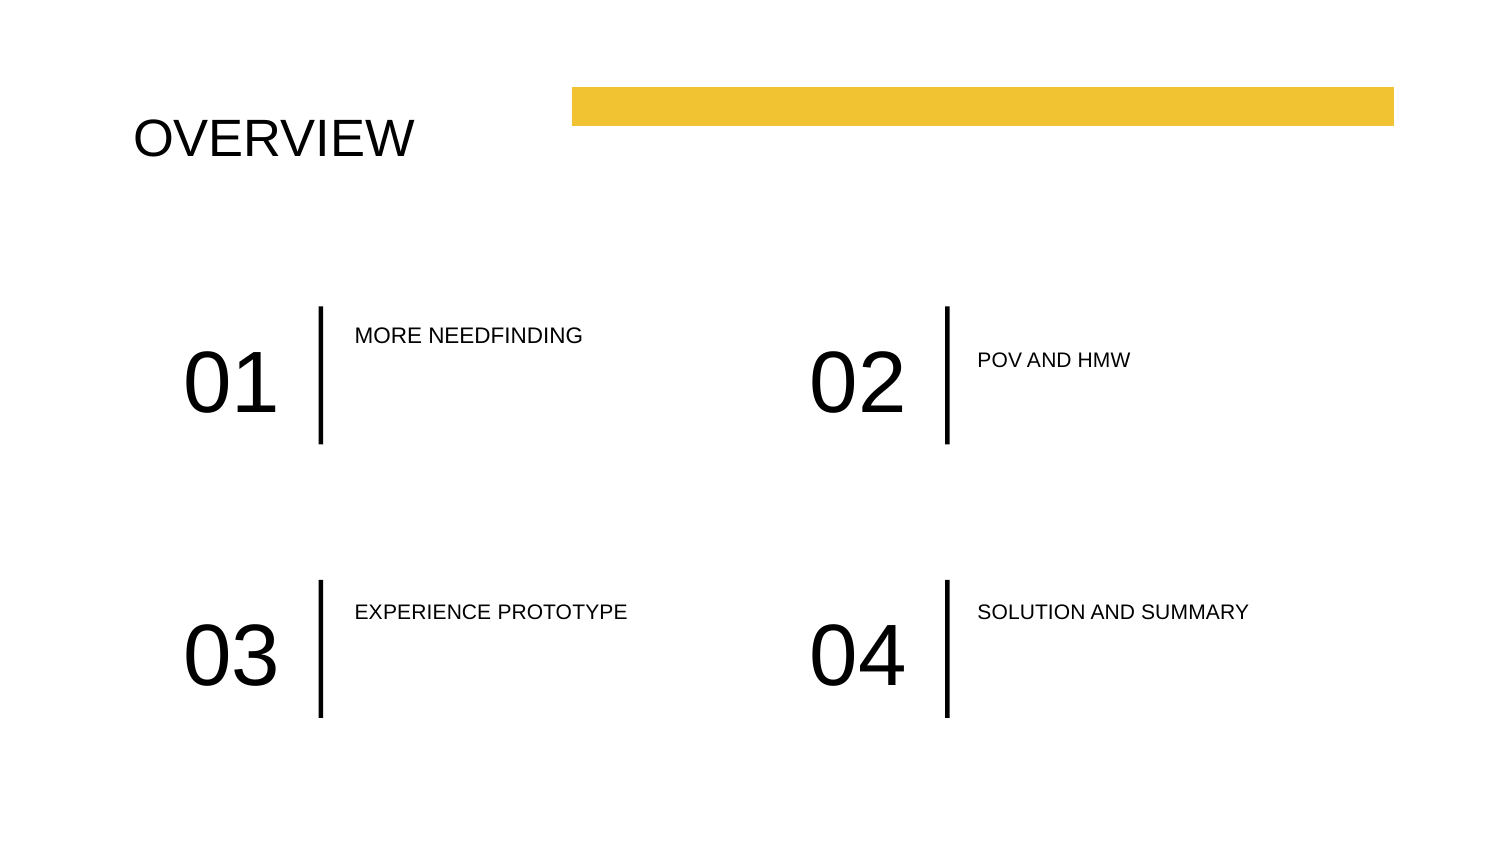

# OVERVIEW
01
02
MORE NEEDFINDING

POV AND HMW
03
04

EXPERIENCE PROTOTYPE
SOLUTION AND SUMMARY